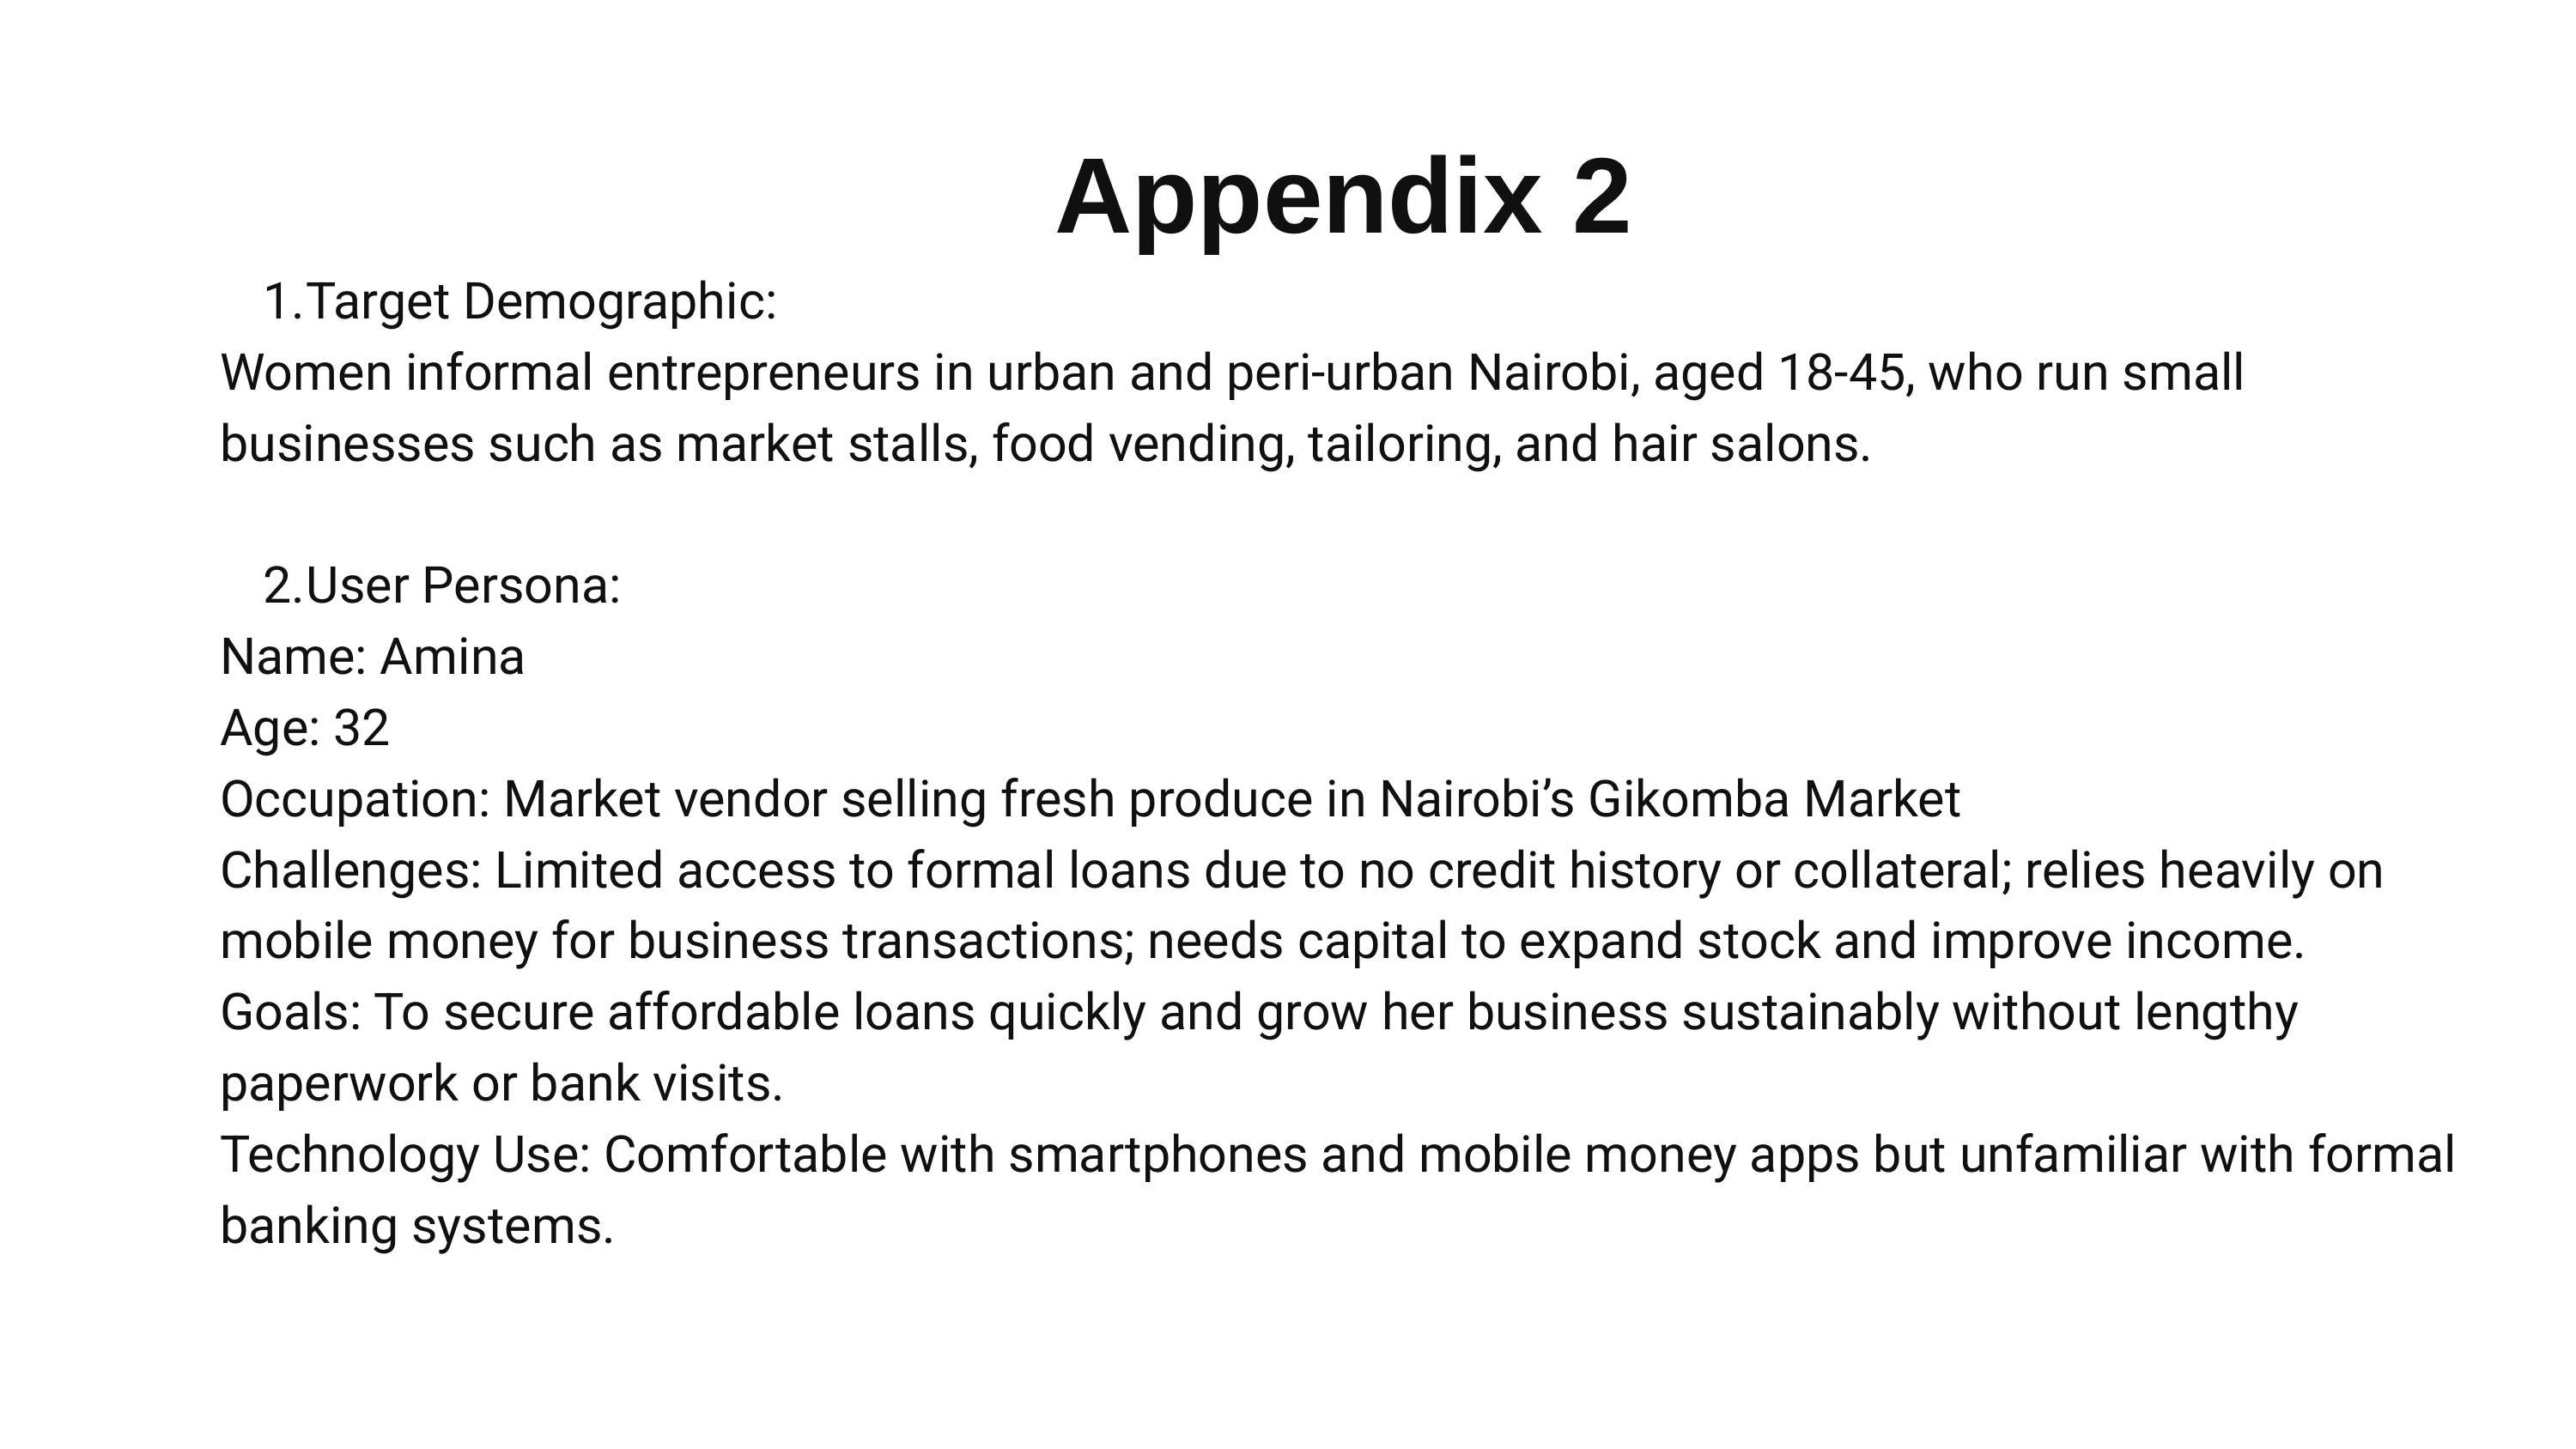

Appendix 2
Target Demographic:
Women informal entrepreneurs in urban and peri-urban Nairobi, aged 18-45, who run small businesses such as market stalls, food vending, tailoring, and hair salons.

User Persona:
Name: Amina
Age: 32
Occupation: Market vendor selling fresh produce in Nairobi’s Gikomba Market
Challenges: Limited access to formal loans due to no credit history or collateral; relies heavily on mobile money for business transactions; needs capital to expand stock and improve income.
Goals: To secure affordable loans quickly and grow her business sustainably without lengthy paperwork or bank visits.
Technology Use: Comfortable with smartphones and mobile money apps but unfamiliar with formal banking systems.